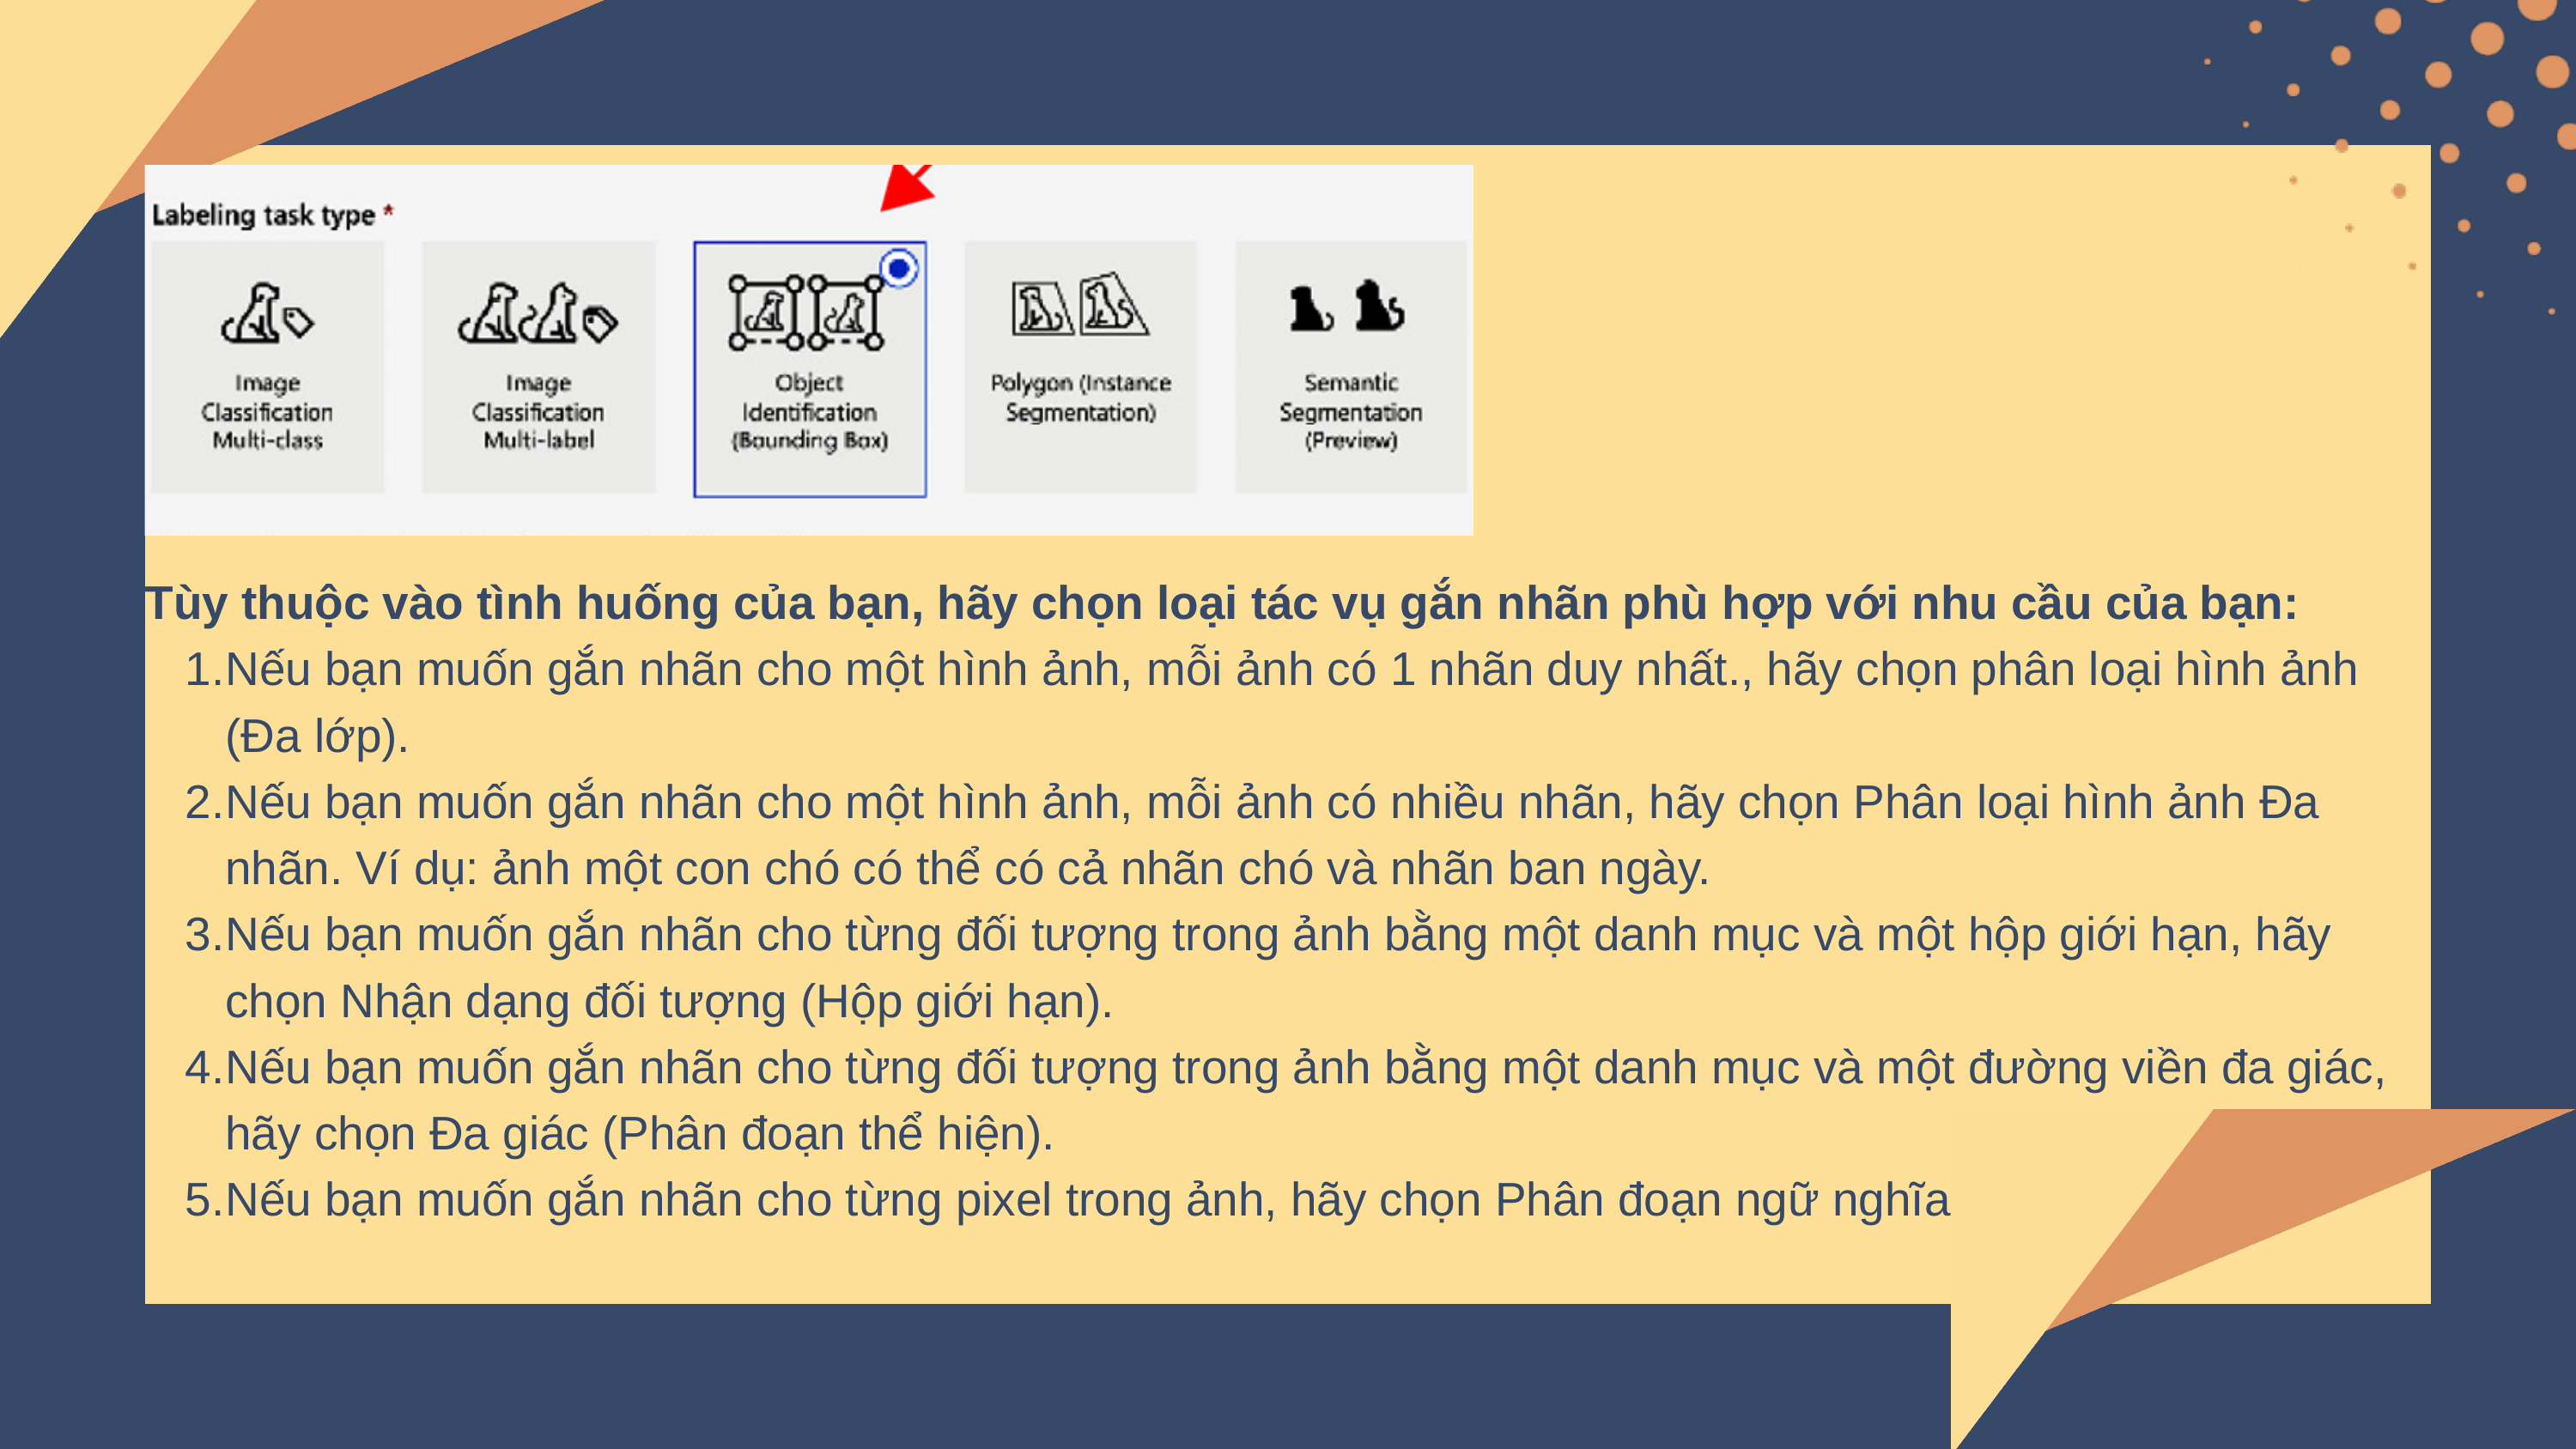

Tùy thuộc vào tình huống của bạn, hãy chọn loại tác vụ gắn nhãn phù hợp với nhu cầu của bạn:
Nếu bạn muốn gắn nhãn cho một hình ảnh, mỗi ảnh có 1 nhãn duy nhất., hãy chọn phân loại hình ảnh (Đa lớp).
Nếu bạn muốn gắn nhãn cho một hình ảnh, mỗi ảnh có nhiều nhãn, hãy chọn Phân loại hình ảnh Đa nhãn. Ví dụ: ảnh một con chó có thể có cả nhãn chó và nhãn ban ngày.
Nếu bạn muốn gắn nhãn cho từng đối tượng trong ảnh bằng một danh mục và một hộp giới hạn, hãy chọn Nhận dạng đối tượng (Hộp giới hạn).
Nếu bạn muốn gắn nhãn cho từng đối tượng trong ảnh bằng một danh mục và một đường viền đa giác, hãy chọn Đa giác (Phân đoạn thể hiện).
Nếu bạn muốn gắn nhãn cho từng pixel trong ảnh, hãy chọn Phân đoạn ngữ nghĩa (Xem trước).